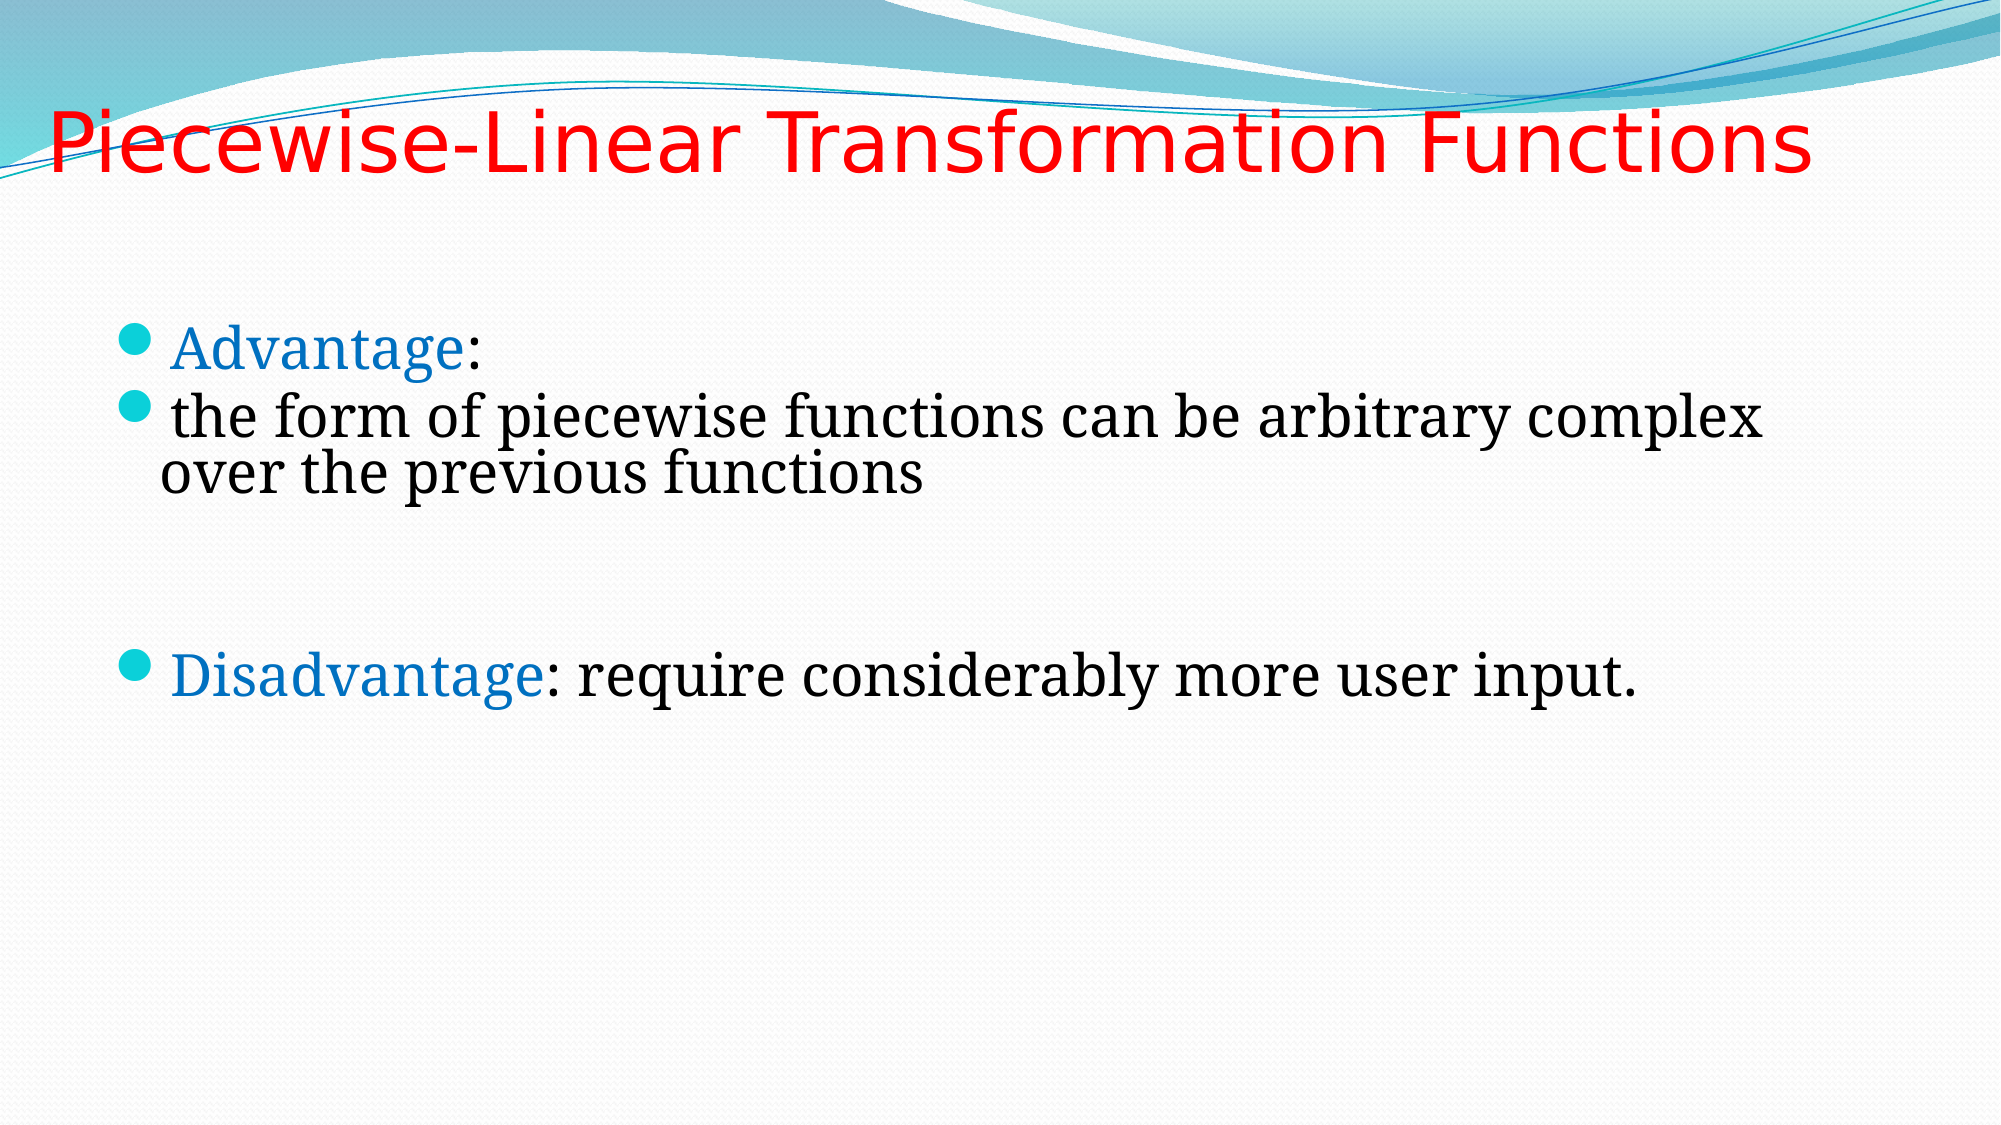

# Piecewise-Linear Transformation Functions
Advantage:
the form of piecewise functions can be arbitrary complex over the previous functions

Disadvantage: require considerably more user input.